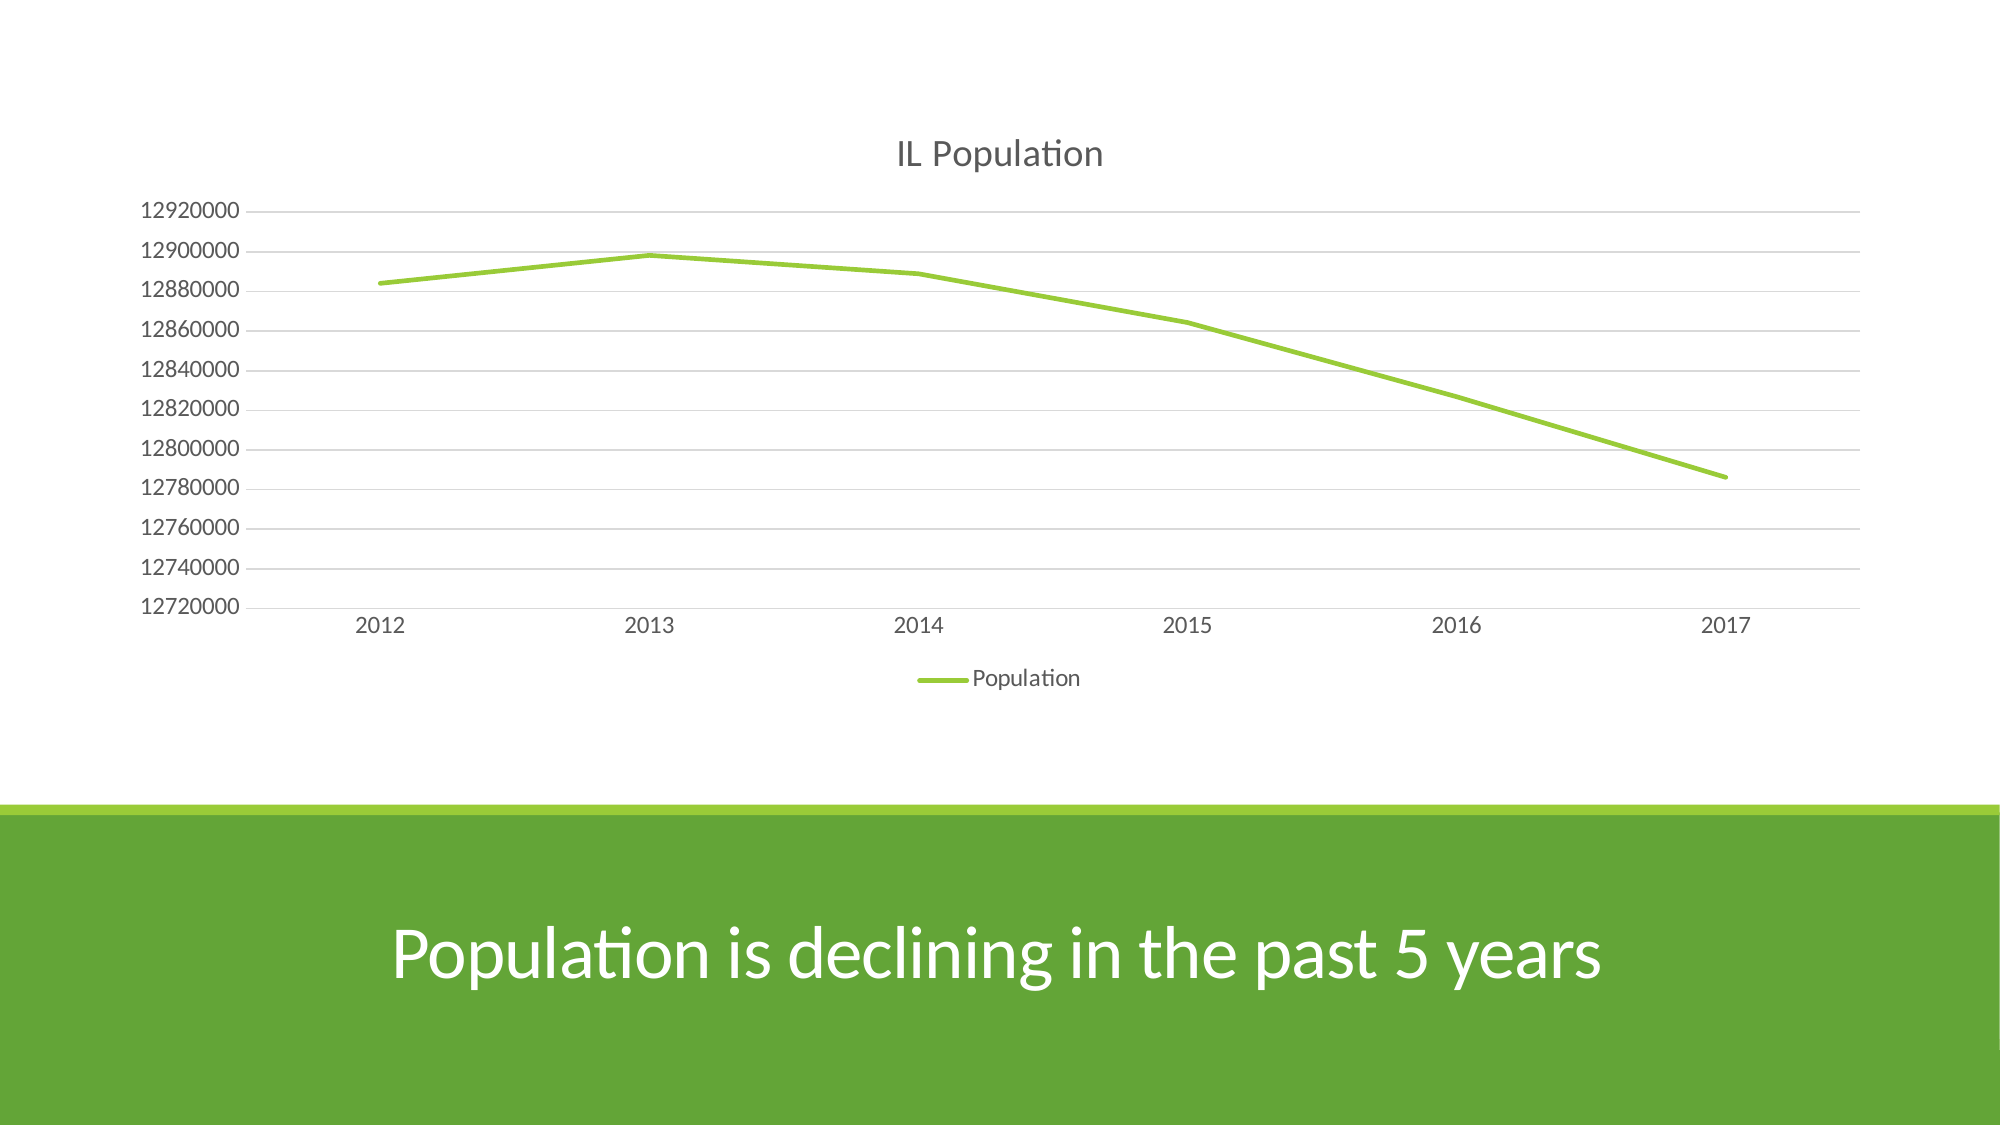

### Chart: IL Population

| Category | Population |
|---|---|
| 2012 | 12884119.0 |
| 2013 | 12898269.0 |
| 2014 | 12888962.0 |
| 2015 | 12864342.0 |
| 2016 | 12826895.0 |
| 2017 | 12786196.0 |

# Population is declining in the past 5 years